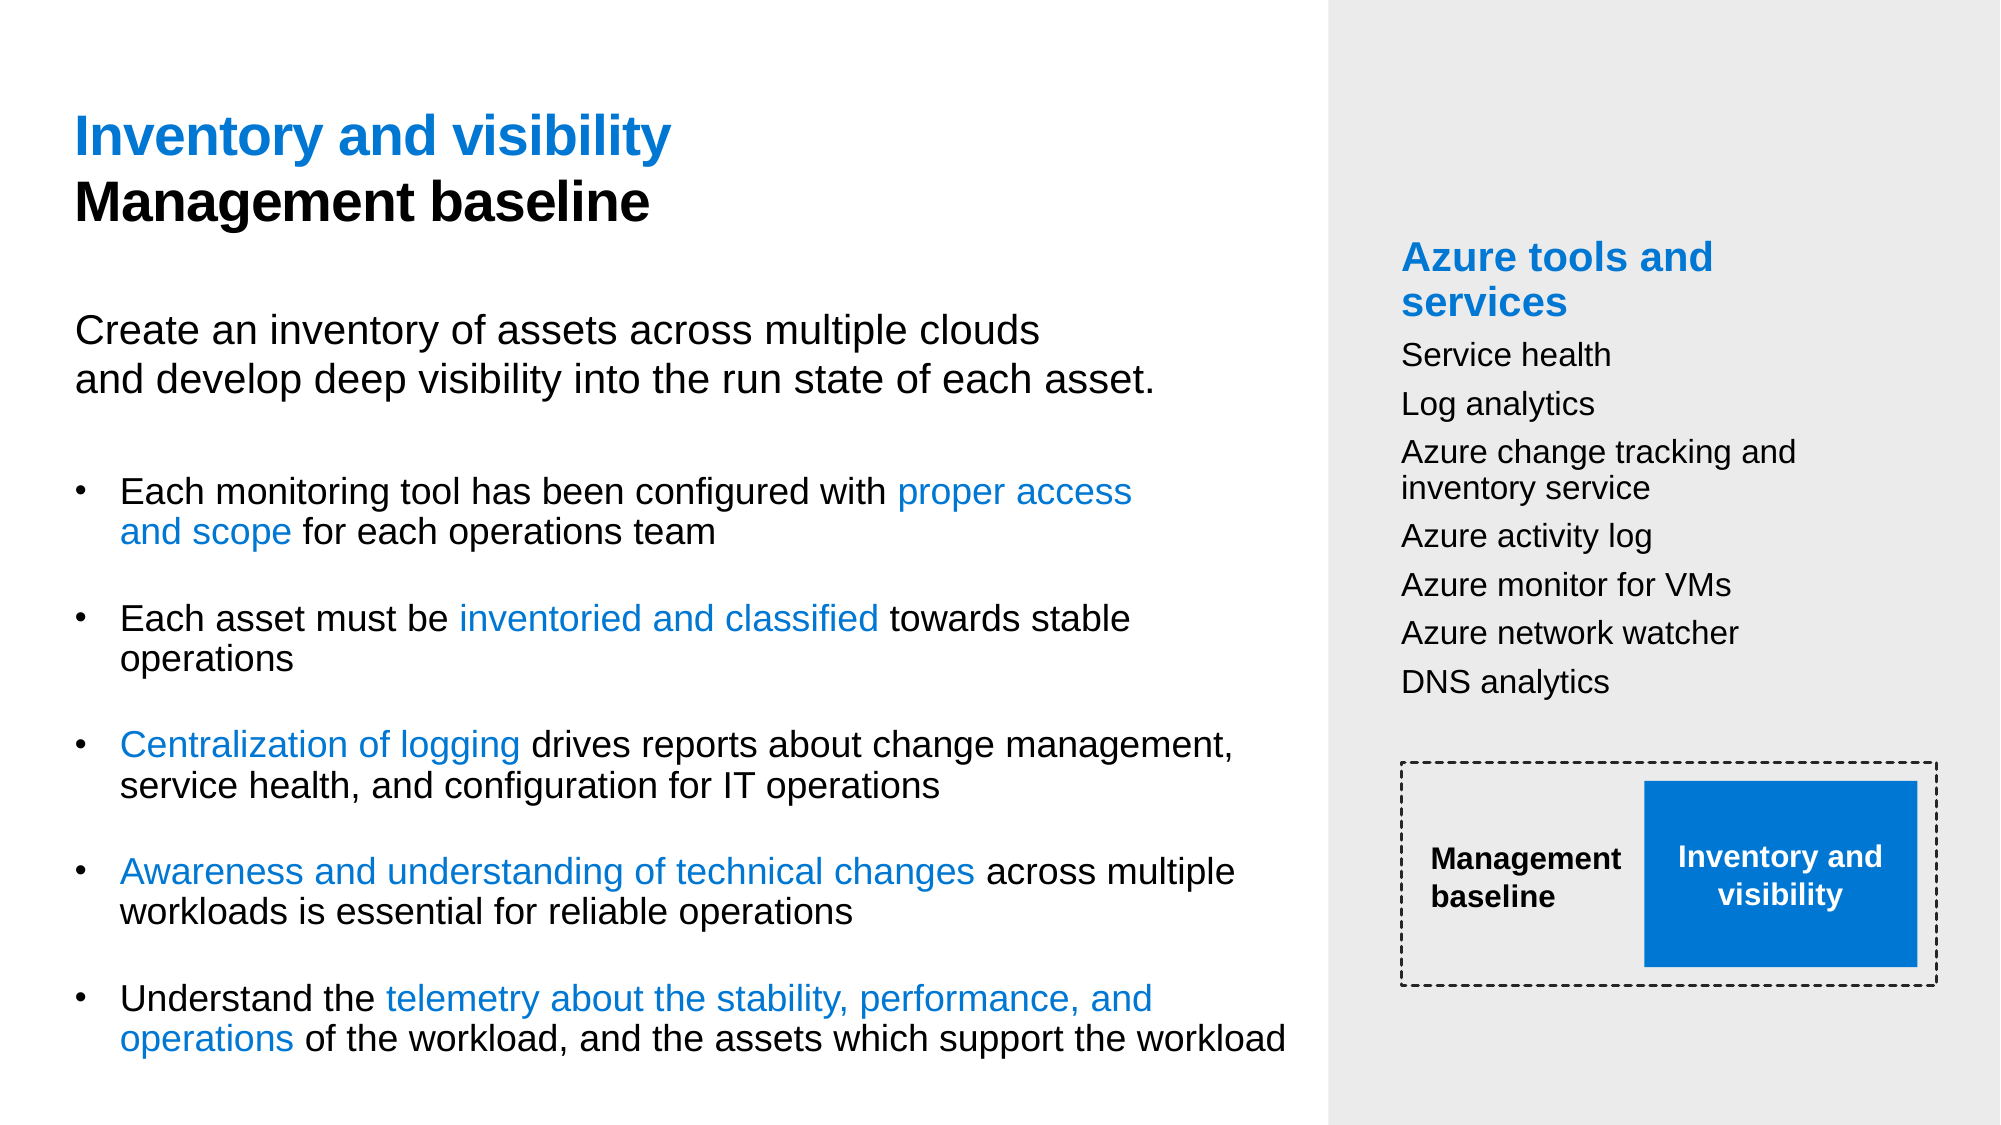

# Inventory and visibility Management baseline
Azure tools and services
Service health
Log analytics
Azure change tracking and inventory service
Azure activity log
Azure monitor for VMs
Azure network watcher
DNS analytics
Create an inventory of assets across multiple clouds
and develop deep visibility into the run state of each asset.

Each monitoring tool has been configured with proper access
and scope for each operations team
Each asset must be inventoried and classified towards stable operations
Centralization of logging drives reports about change management, service health, and configuration for IT operations
Awareness and understanding of technical changes across multiple workloads is essential for reliable operations
Understand the telemetry about the stability, performance, and operations of the workload, and the assets which support the workload

Inventory and visibility
Management
baseline